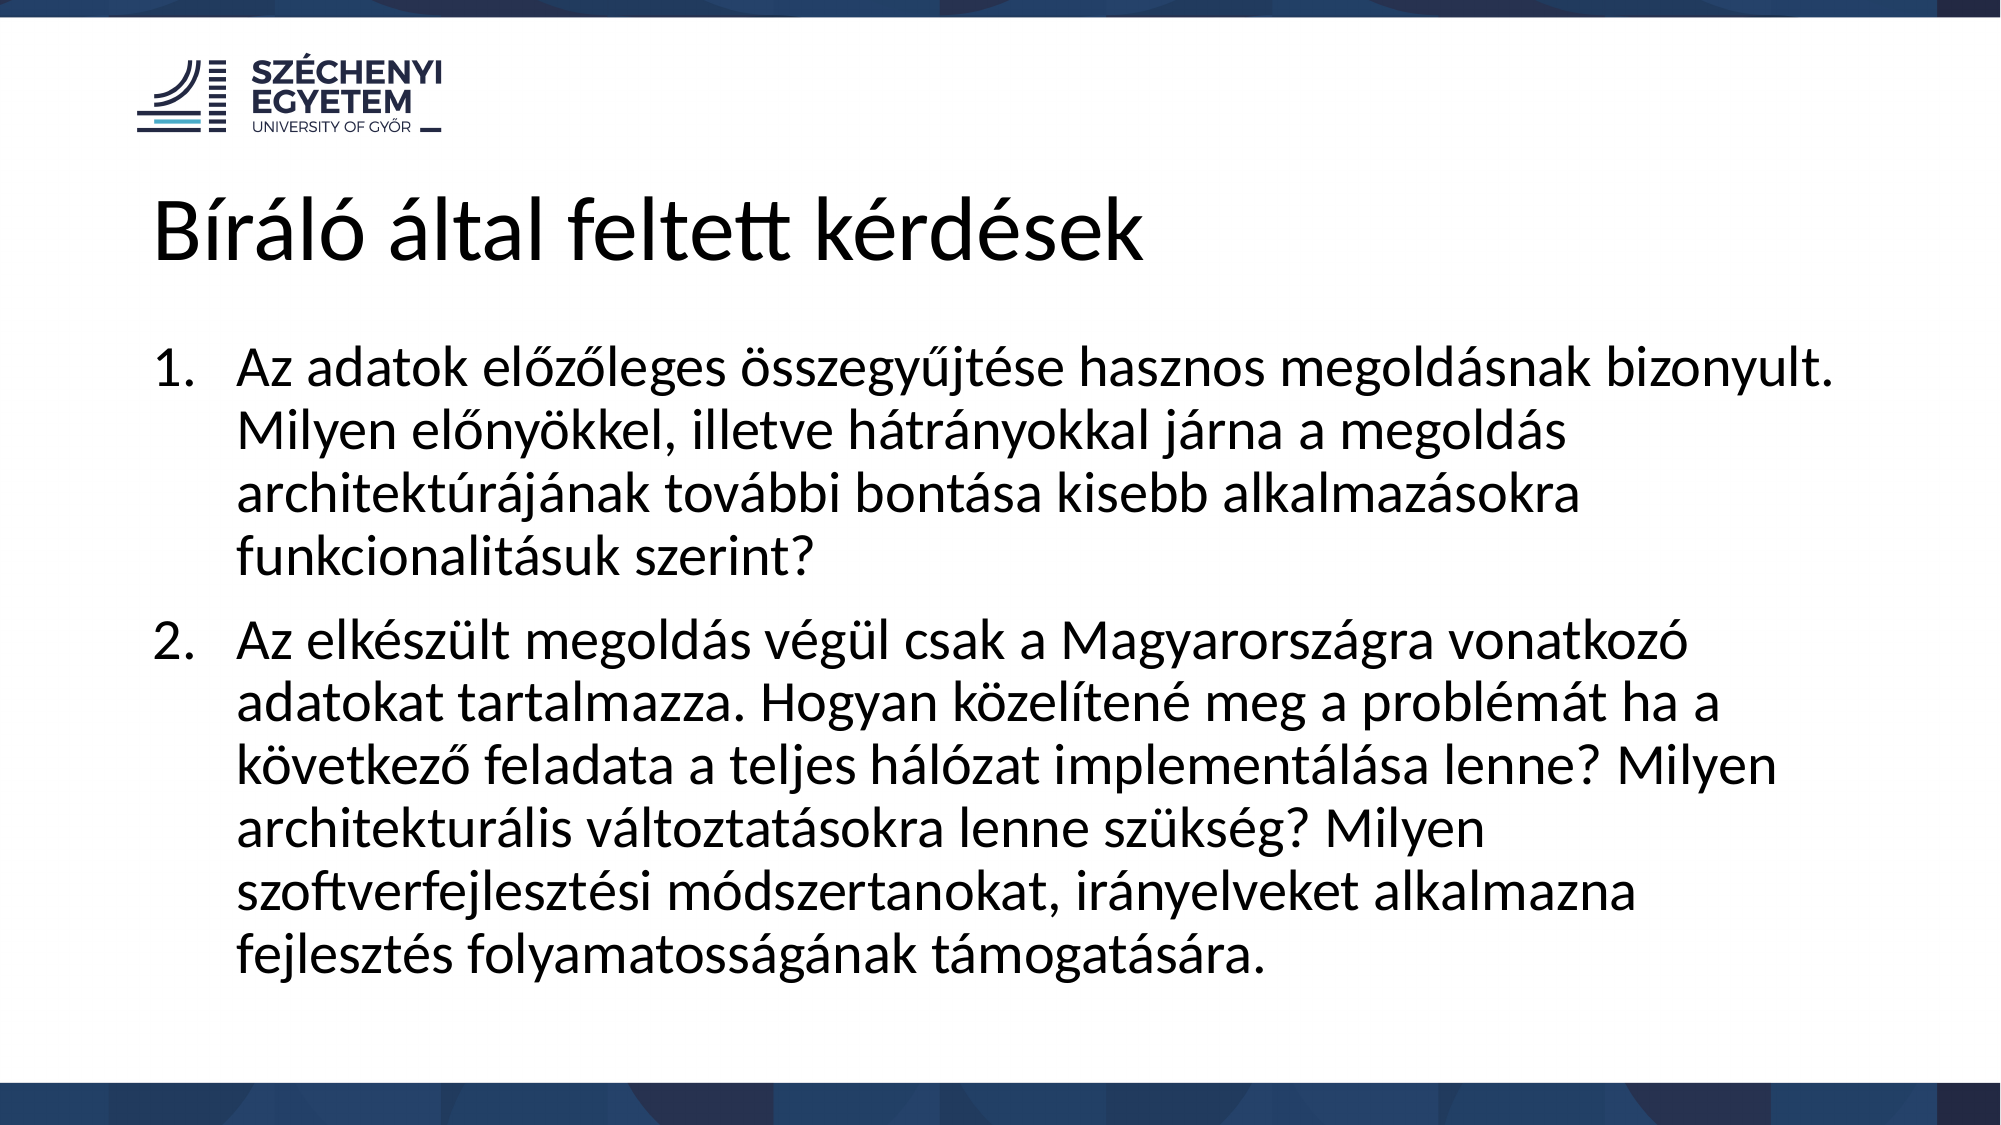

# Bíráló által feltett kérdések
Az adatok előzőleges összegyűjtése hasznos megoldásnak bizonyult. Milyen előnyökkel, illetve hátrányokkal járna a megoldás architektúrájának további bontása kisebb alkalmazásokra funkcionalitásuk szerint?
Az elkészült megoldás végül csak a Magyarországra vonatkozó adatokat tartalmazza. Hogyan közelítené meg a problémát ha a következő feladata a teljes hálózat implementálása lenne? Milyen architekturális változtatásokra lenne szükség? Milyen szoftverfejlesztési módszertanokat, irányelveket alkalmazna fejlesztés folyamatosságának támogatására.